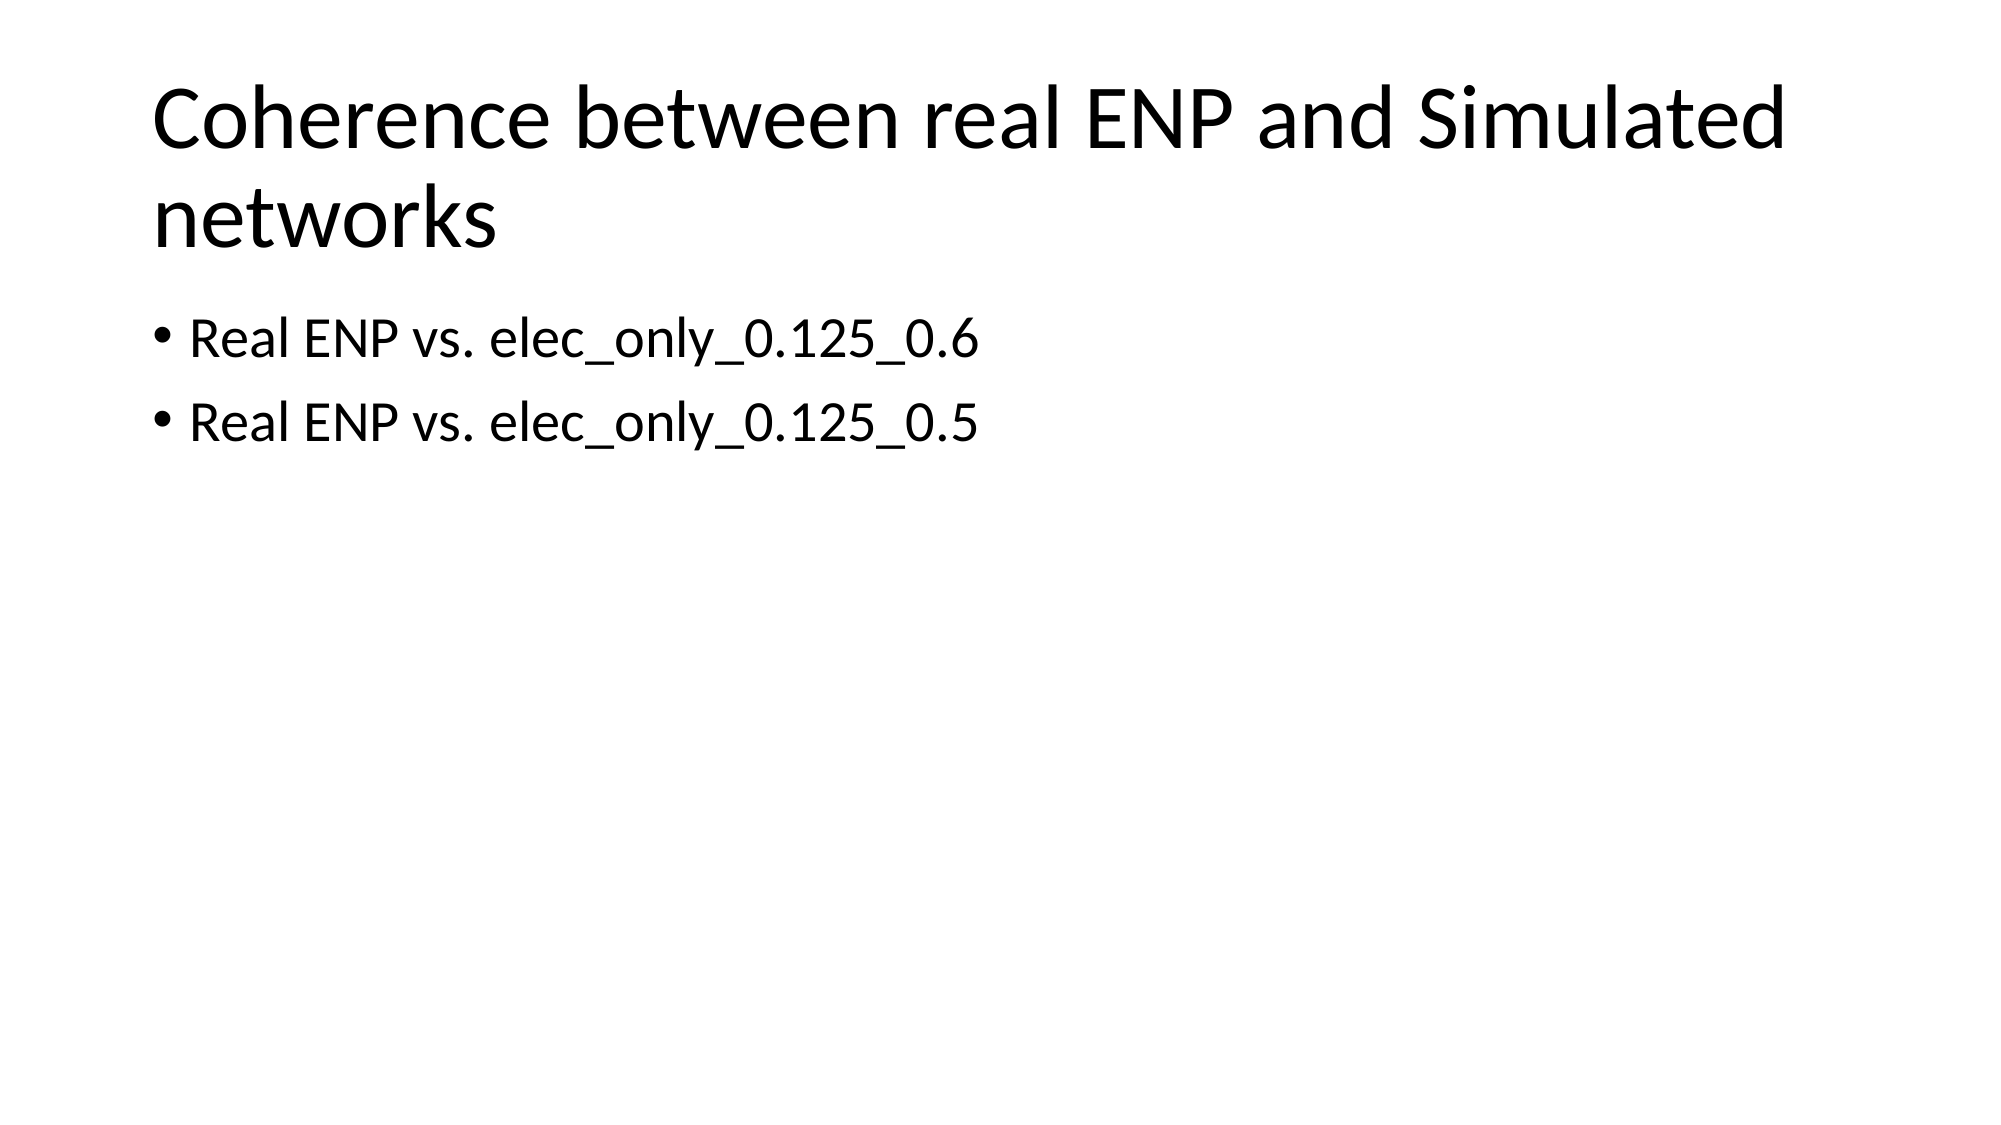

# Coherence between real ENP and Simulated networks
Real ENP vs. elec_only_0.125_0.6
Real ENP vs. elec_only_0.125_0.5